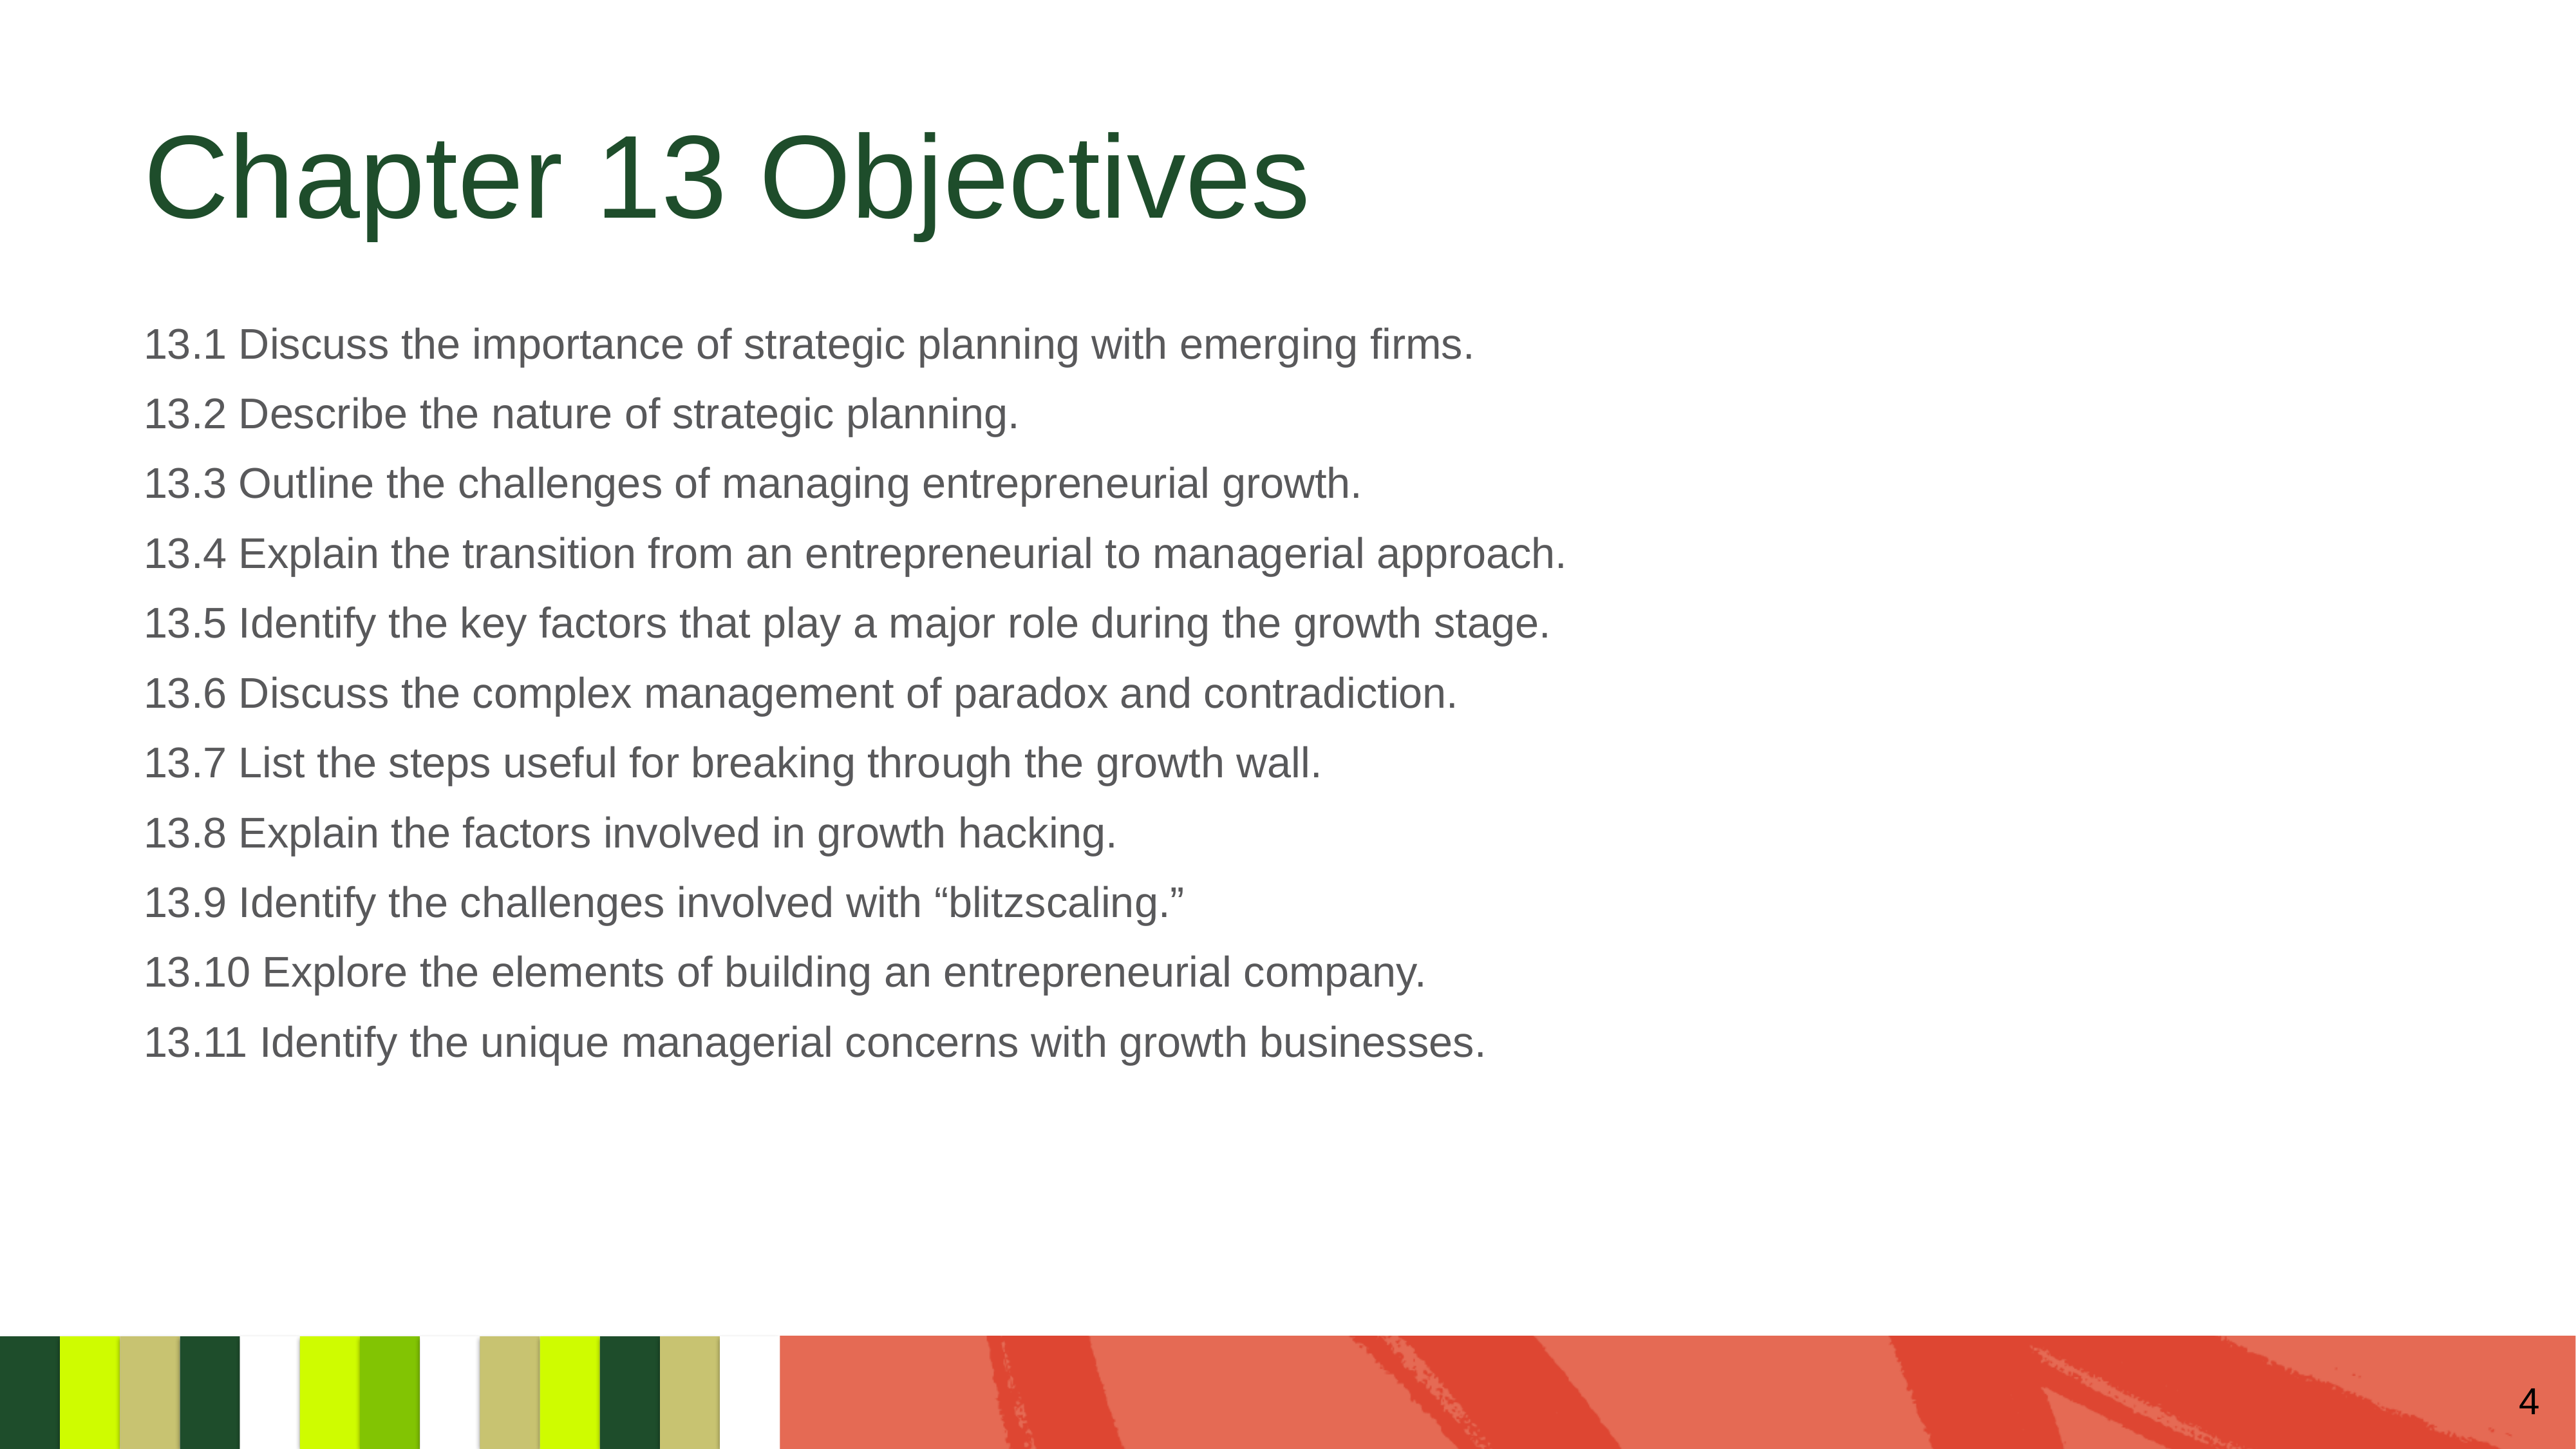

Chapter 13 Objectives
13.1 Discuss the importance of strategic planning with emerging firms.
13.2 Describe the nature of strategic planning.
13.3 Outline the challenges of managing entrepreneurial growth.
13.4 Explain the transition from an entrepreneurial to managerial approach.
13.5 Identify the key factors that play a major role during the growth stage.
13.6 Discuss the complex management of paradox and contradiction.
13.7 List the steps useful for breaking through the growth wall.
13.8 Explain the factors involved in growth hacking.
13.9 Identify the challenges involved with “blitzscaling.”
13.10 Explore the elements of building an entrepreneurial company.
13.11 Identify the unique managerial concerns with growth businesses.
4